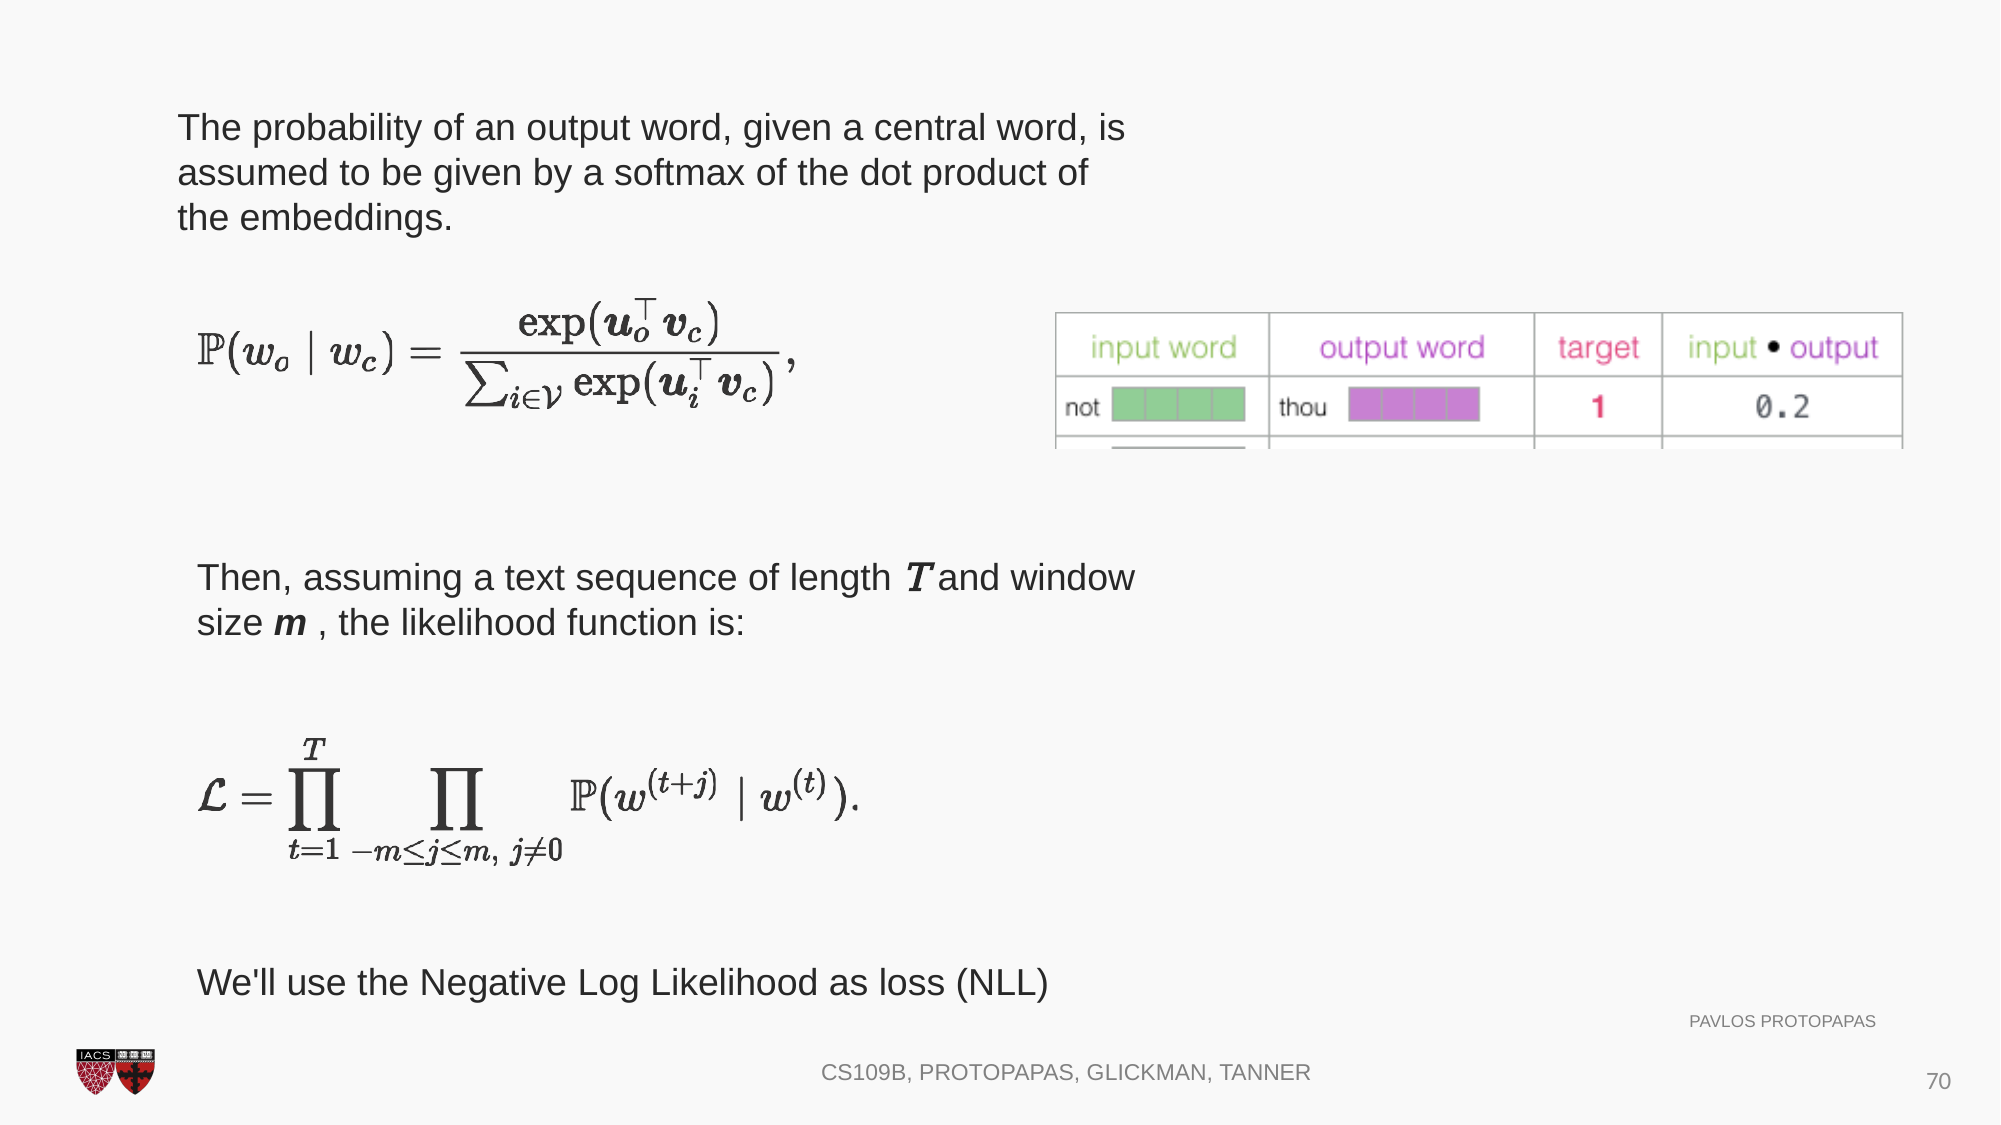

The probability of an output word, given a central word, is assumed to be given by a softmax of the dot product of the embeddings.

Then, assuming a text sequence of length T and window size m , the likelihood function is:

We'll use the Negative Log Likelihood as loss (NLL)

70